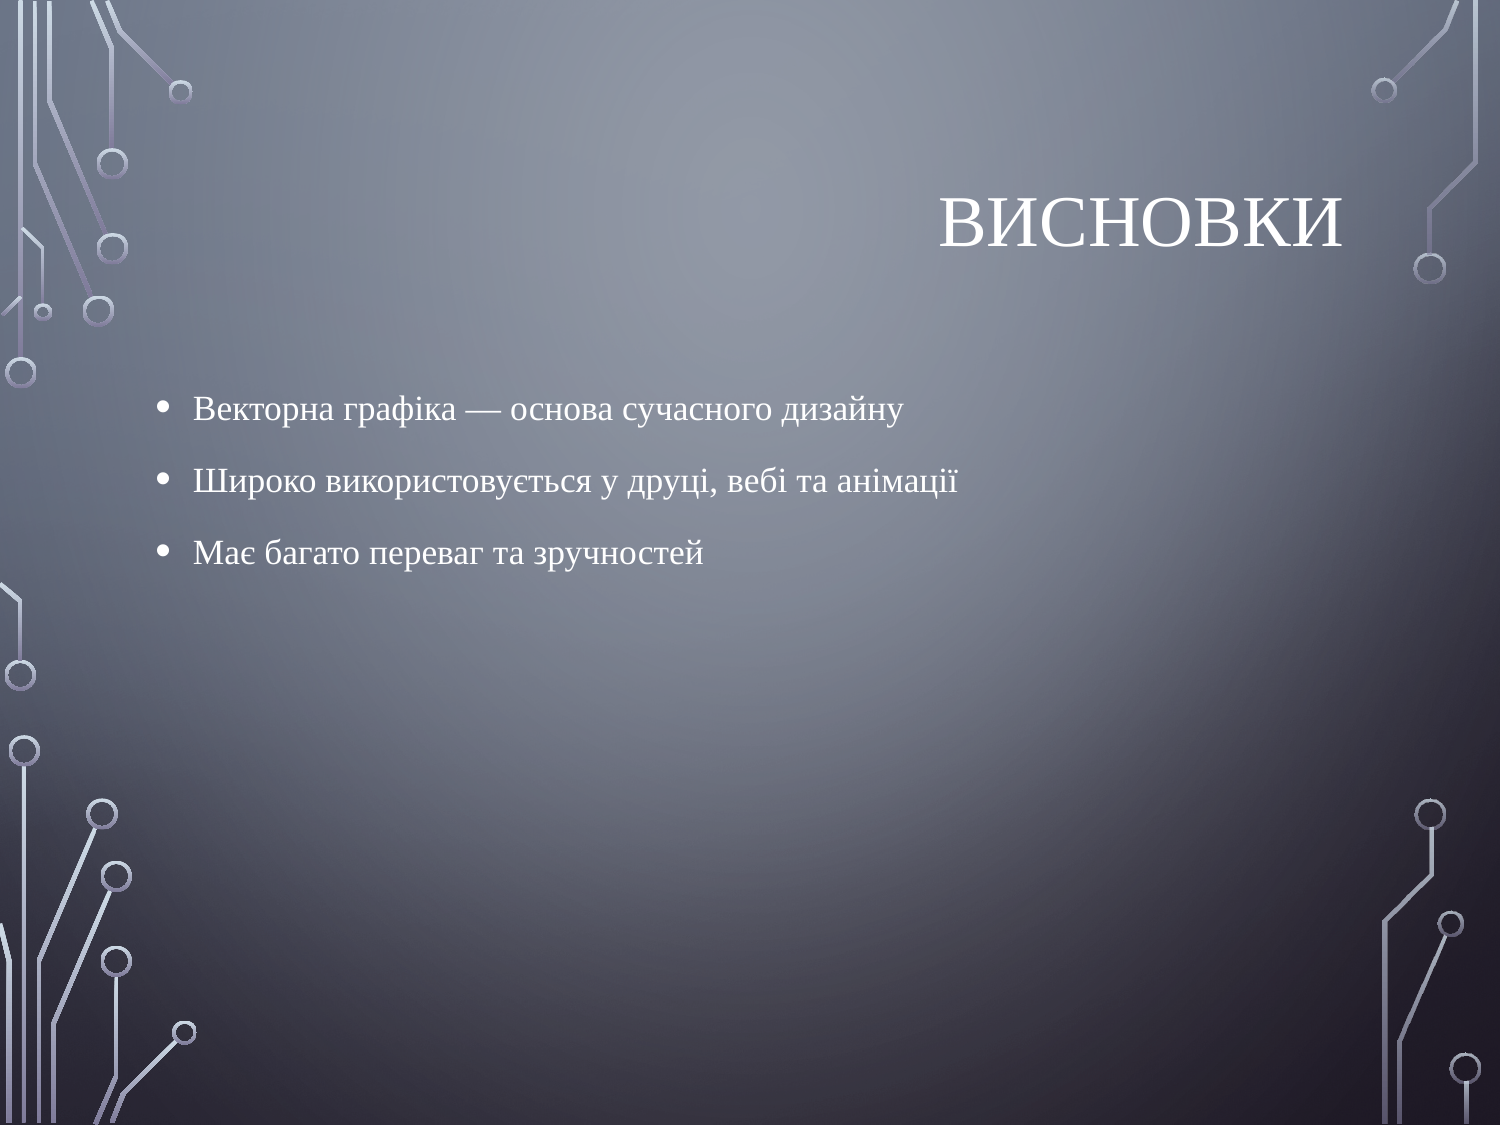

# Висновки
Векторна графіка — основа сучасного дизайну
Широко використовується у друці, вебі та анімації
Має багато переваг та зручностей